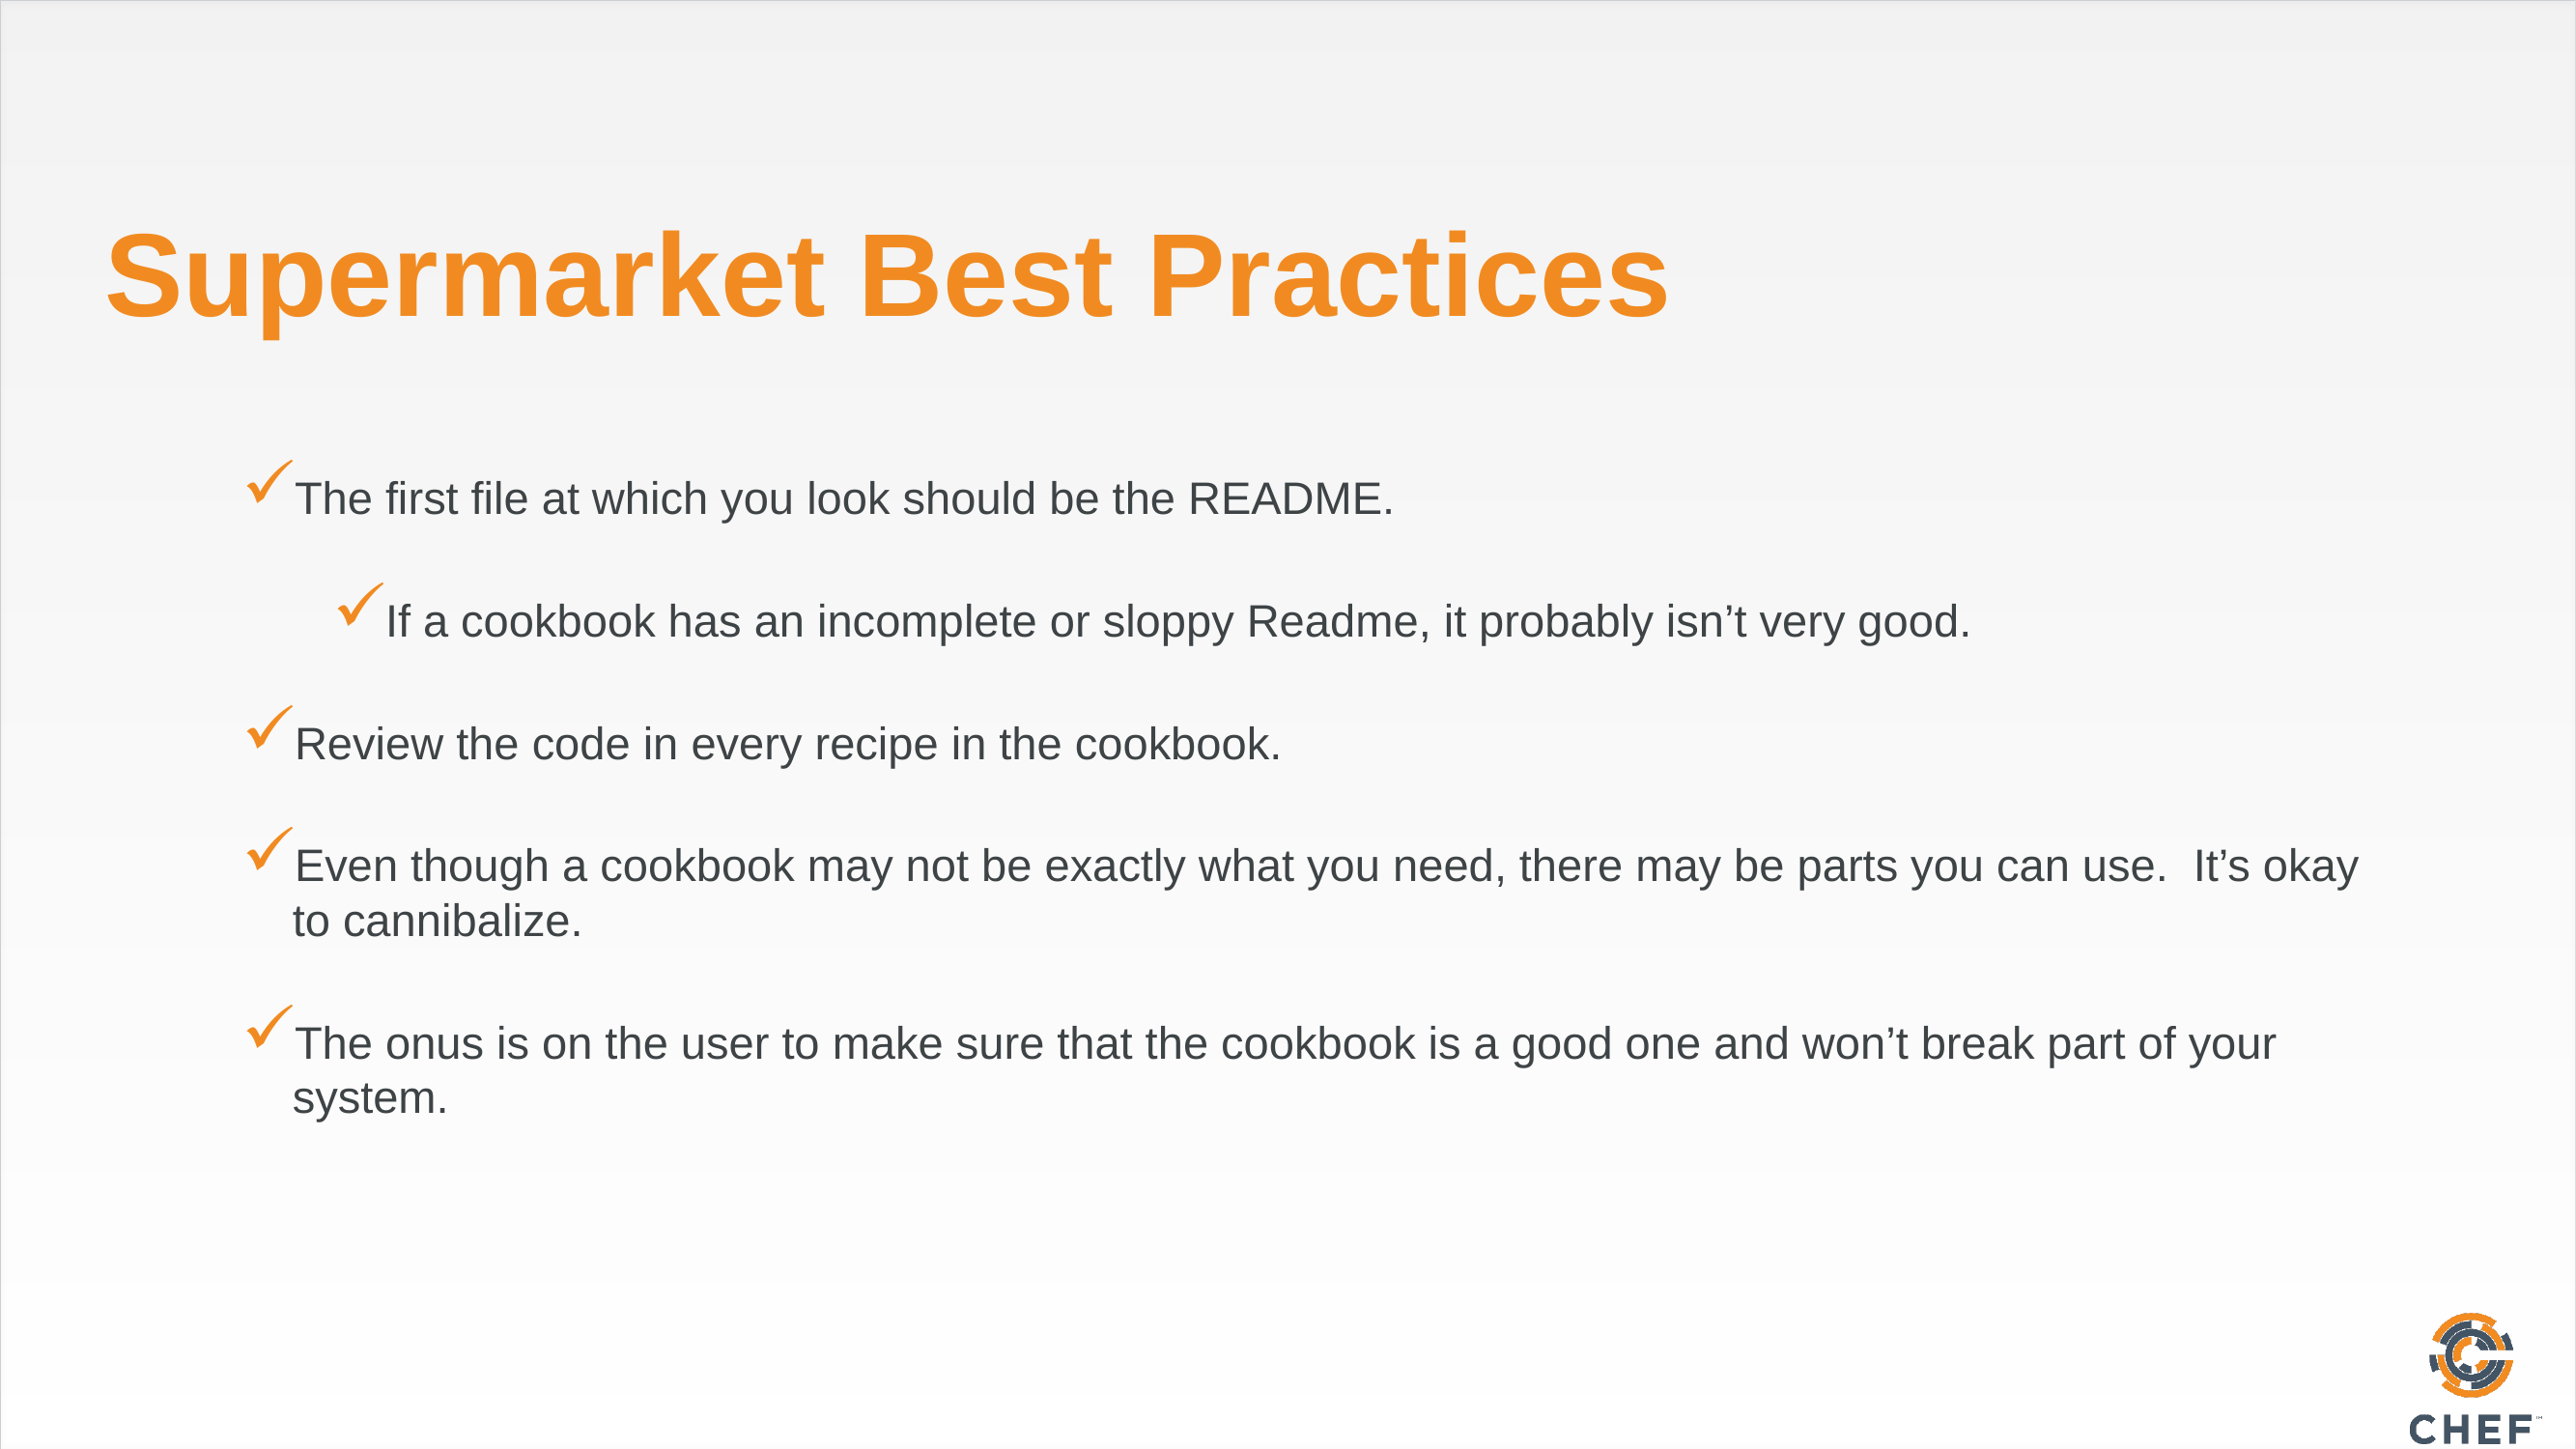

Supermarket Best Practices
The first file at which you look should be the README.
If a cookbook has an incomplete or sloppy Readme, it probably isn’t very good.
Review the code in every recipe in the cookbook.
Even though a cookbook may not be exactly what you need, there may be parts you can use.  It’s okay to cannibalize.
The onus is on the user to make sure that the cookbook is a good one and won’t break part of your system.